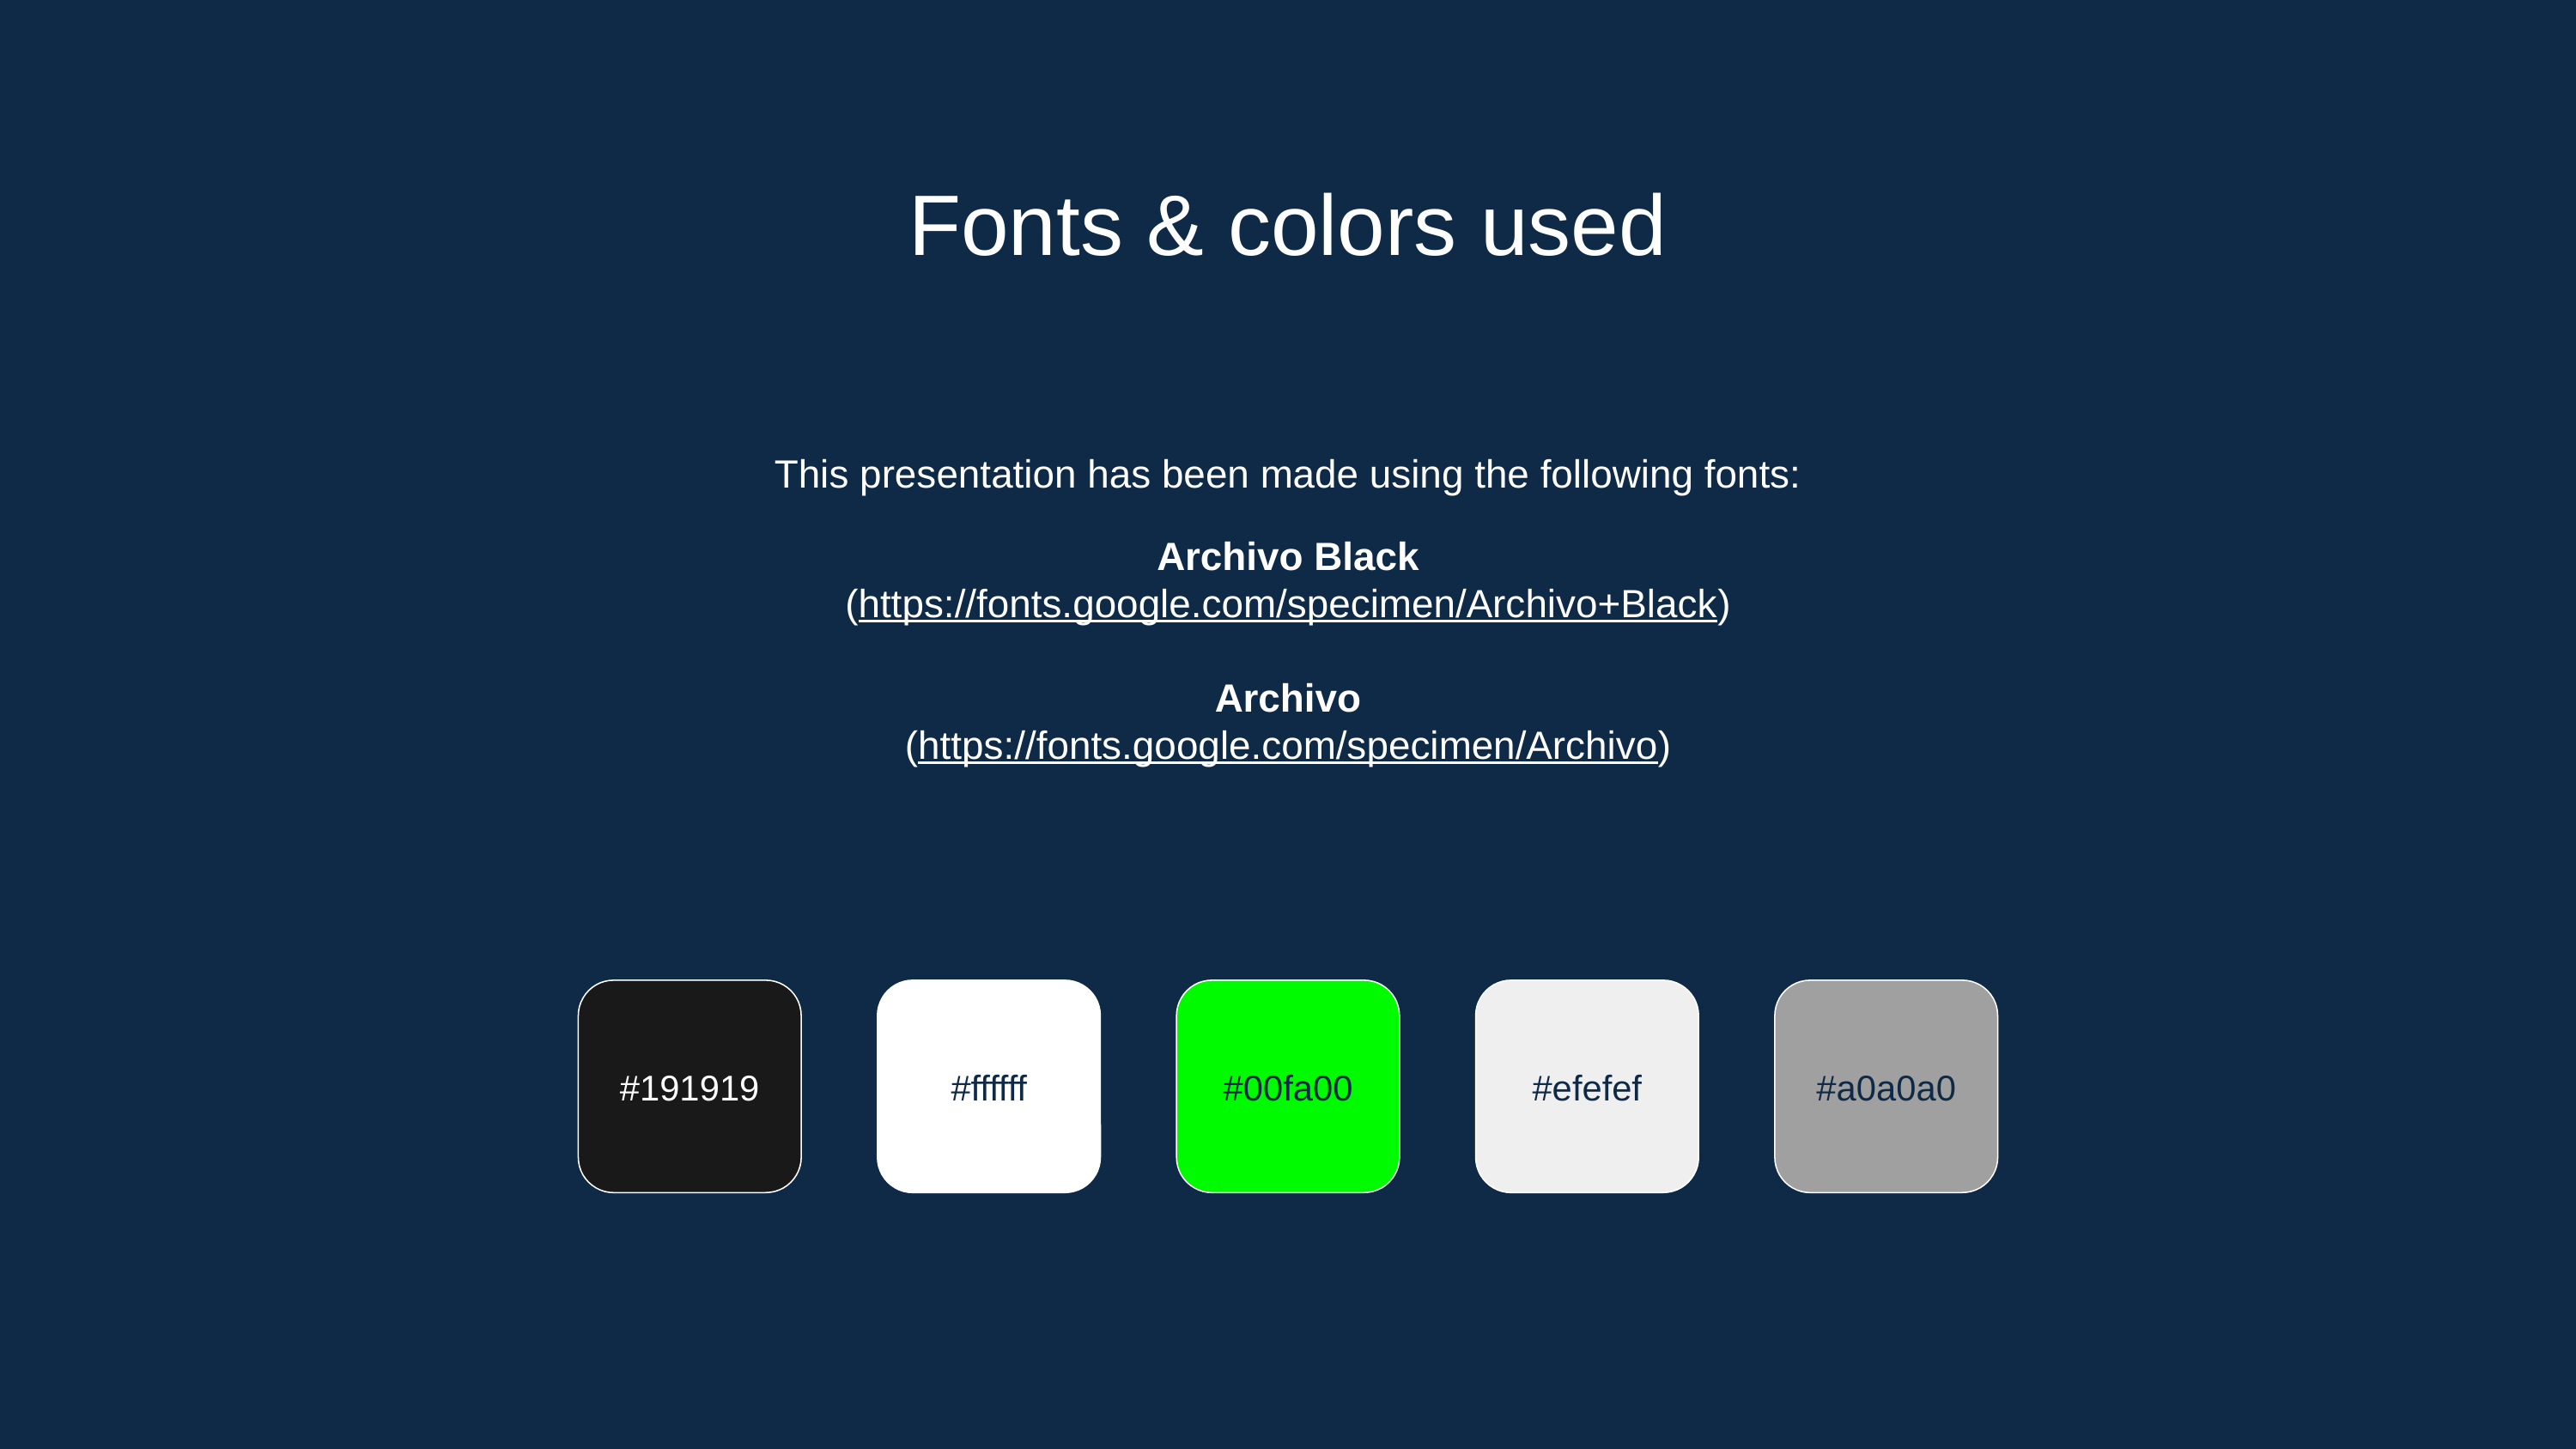

# Fonts & colors used
This presentation has been made using the following fonts:
Archivo Black
(https://fonts.google.com/specimen/Archivo+Black)

Archivo
(https://fonts.google.com/specimen/Archivo)

#191919
#ffffff
#00fa00
#efefef
#a0a0a0